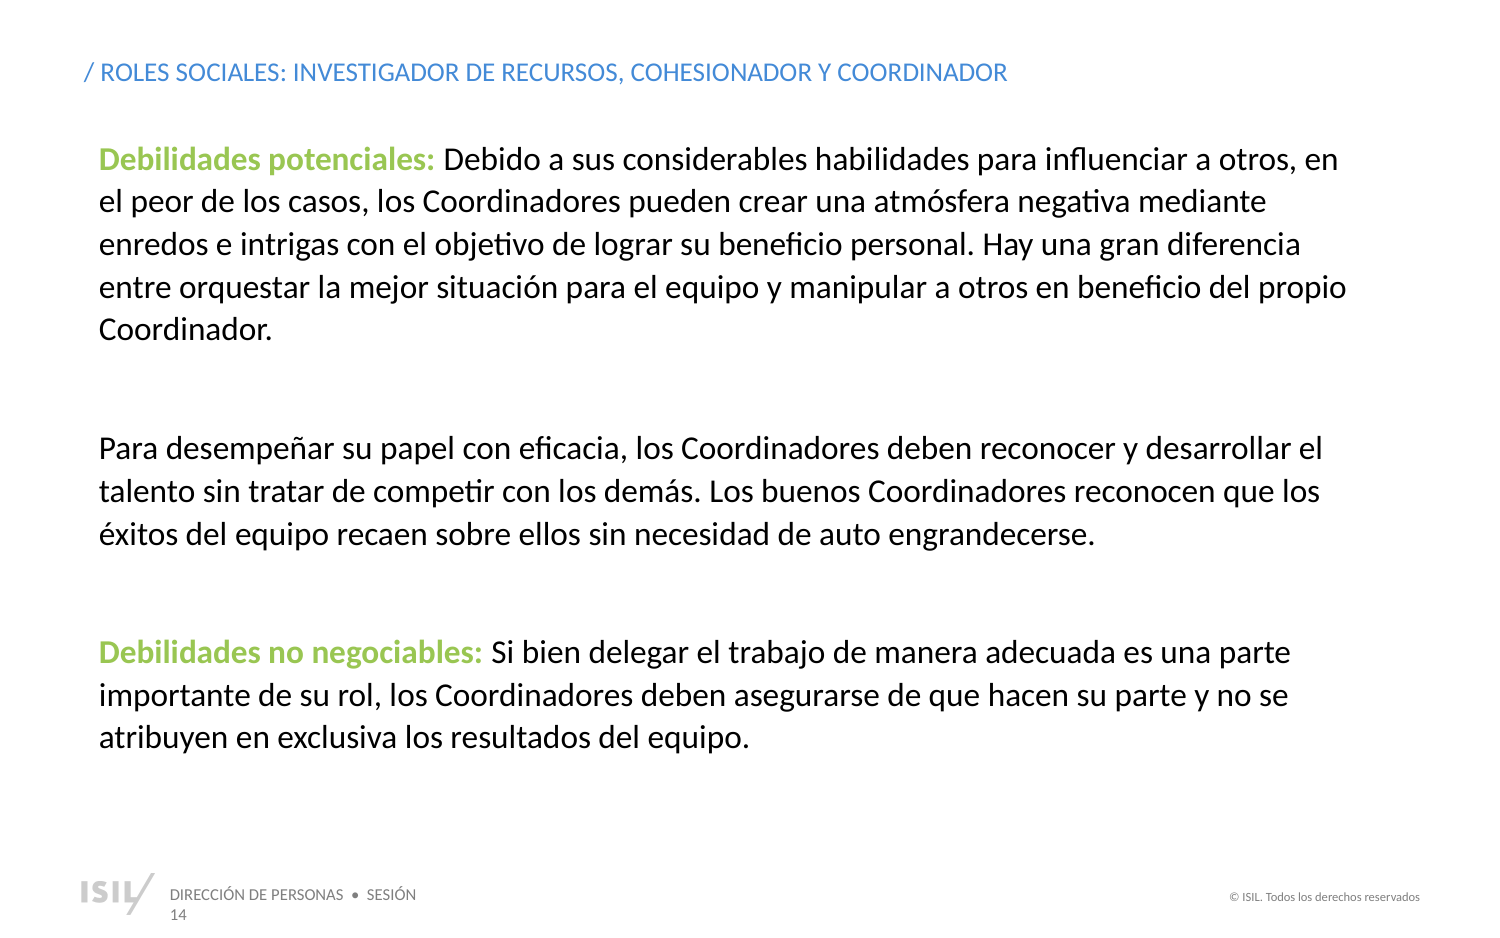

/ ROLES SOCIALES: INVESTIGADOR DE RECURSOS, COHESIONADOR Y COORDINADOR
Debilidades potenciales: Debido a sus considerables habilidades para influenciar a otros, en el peor de los casos, los Coordinadores pueden crear una atmósfera negativa mediante enredos e intrigas con el objetivo de lograr su beneficio personal. Hay una gran diferencia entre orquestar la mejor situación para el equipo y manipular a otros en beneficio del propio Coordinador.

Para desempeñar su papel con eficacia, los Coordinadores deben reconocer y desarrollar el talento sin tratar de competir con los demás. Los buenos Coordinadores reconocen que los éxitos del equipo recaen sobre ellos sin necesidad de auto engrandecerse.

Debilidades no negociables: Si bien delegar el trabajo de manera adecuada es una parte importante de su rol, los Coordinadores deben asegurarse de que hacen su parte y no se atribuyen en exclusiva los resultados del equipo.